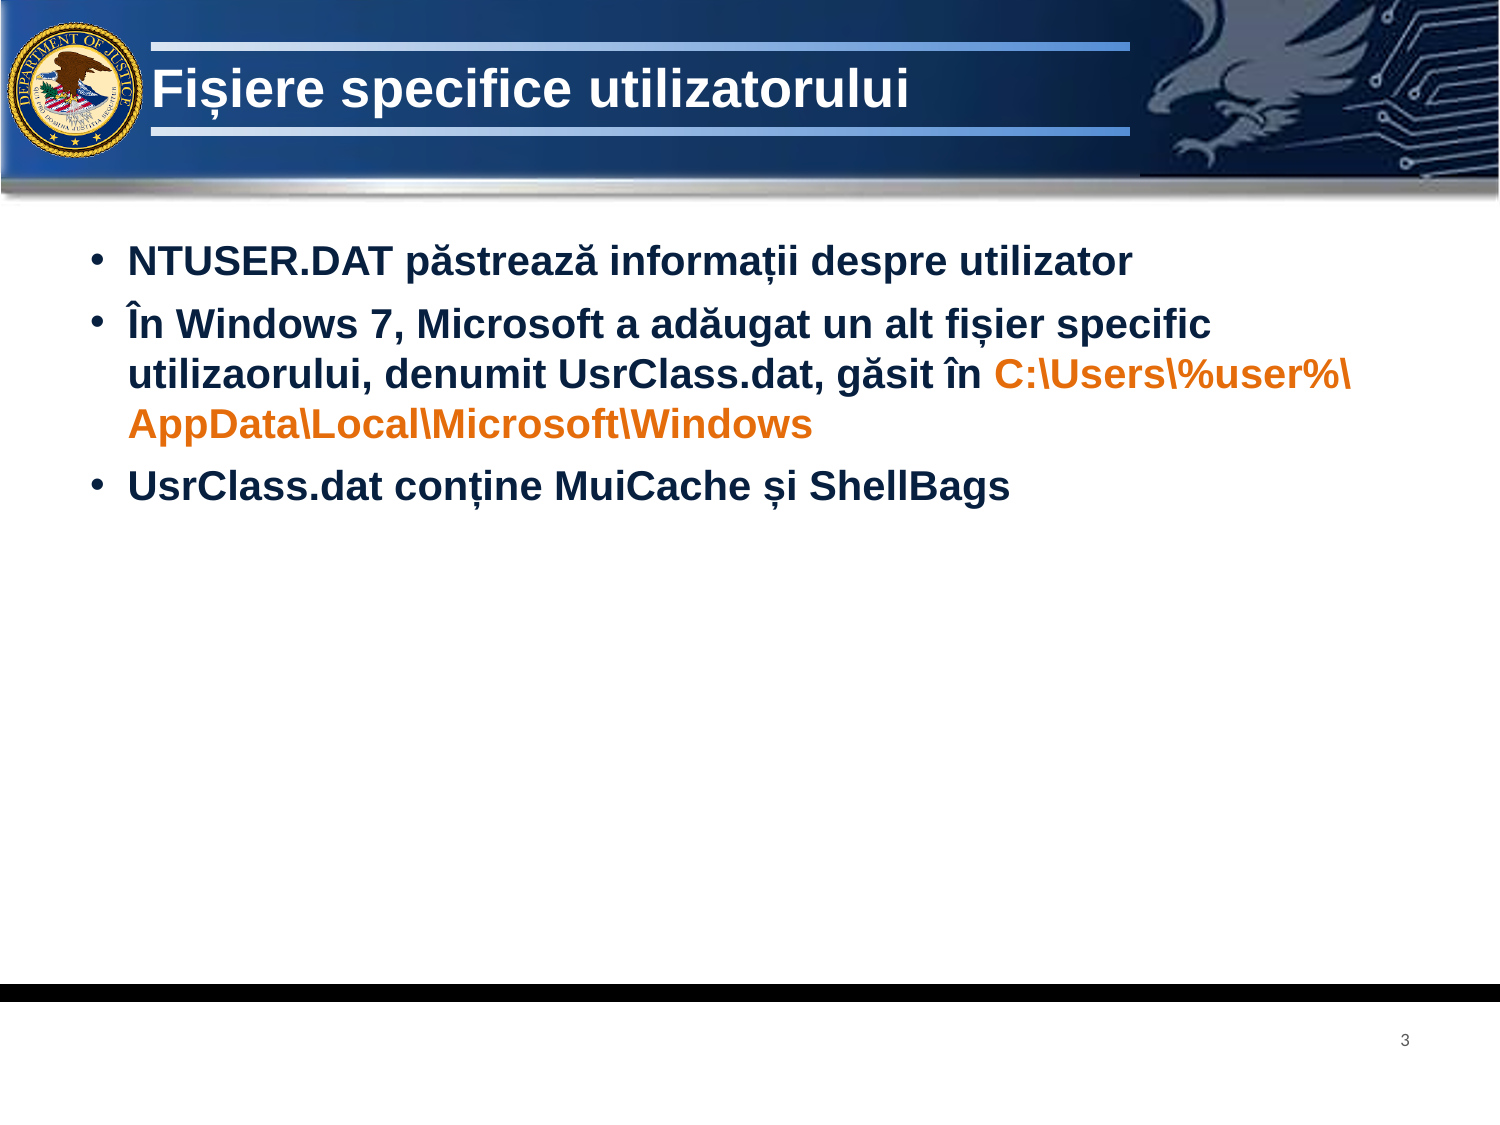

# Fișiere specifice utilizatorului
NTUSER.DAT păstrează informații despre utilizator
În Windows 7, Microsoft a adăugat un alt fișier specific utilizaorului, denumit UsrClass.dat, găsit în C:\Users\%user%\AppData\Local\Microsoft\Windows
UsrClass.dat conține MuiCache și ShellBags
3